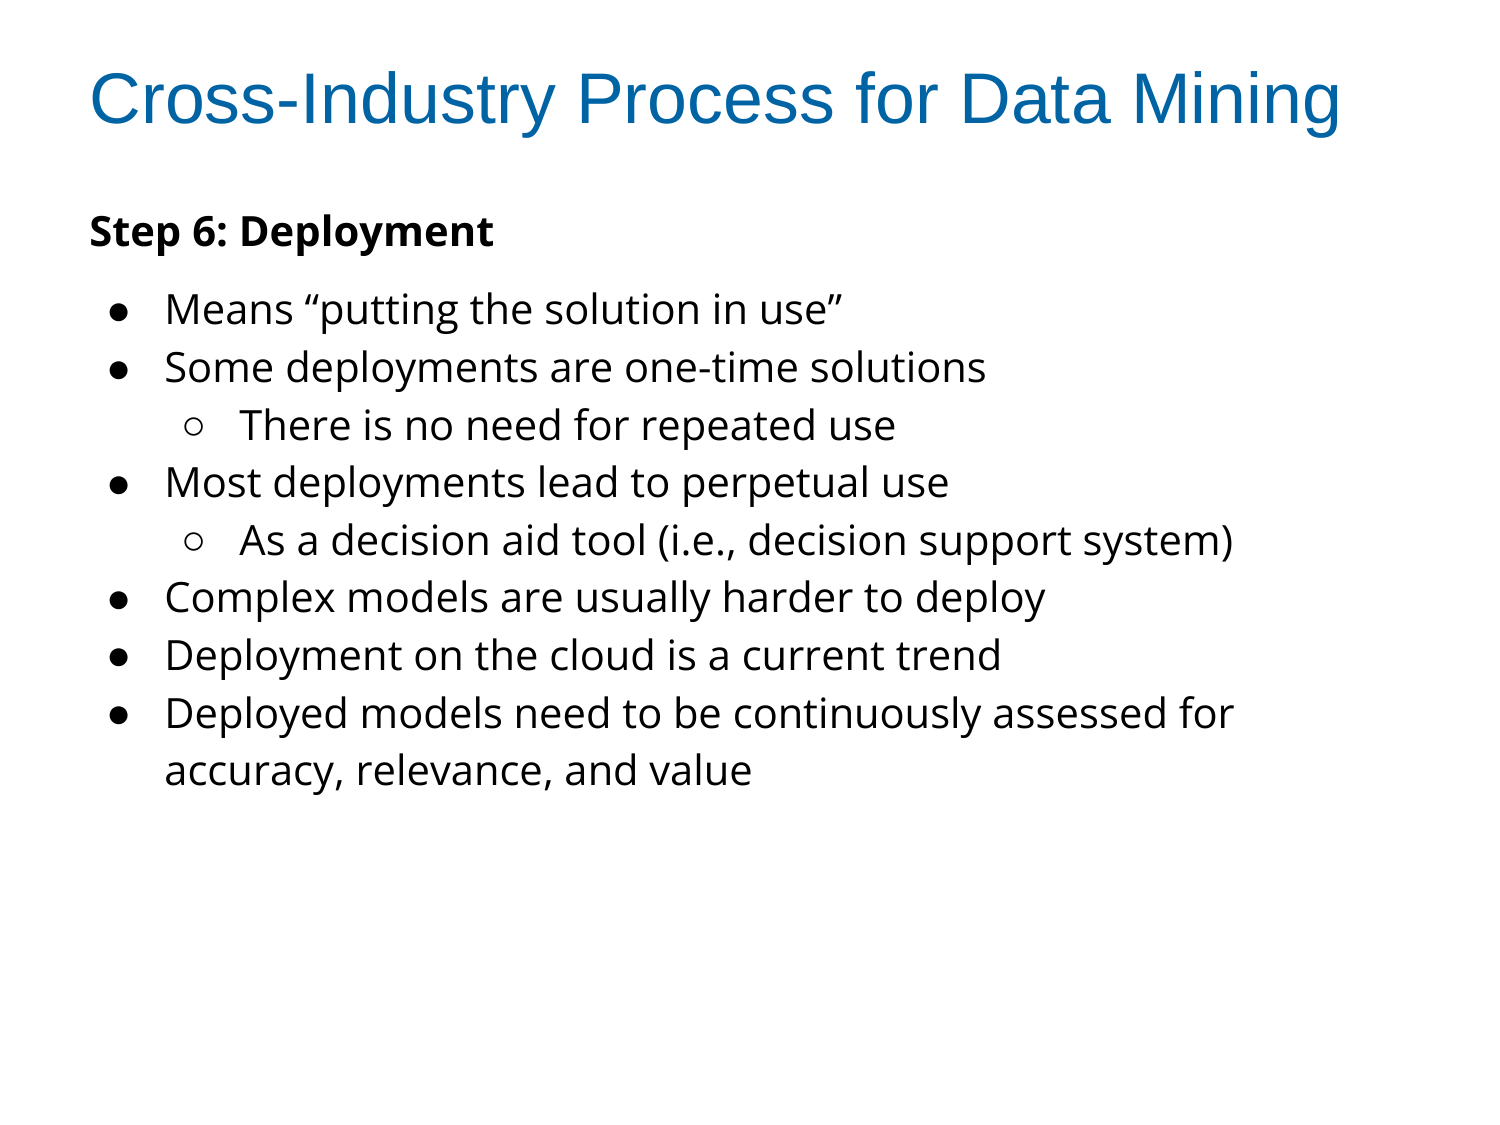

# Cross-Industry Process for Data Mining
Step 6: Deployment
Means “putting the solution in use”
Some deployments are one-time solutions
There is no need for repeated use
Most deployments lead to perpetual use
As a decision aid tool (i.e., decision support system)
Complex models are usually harder to deploy
Deployment on the cloud is a current trend
Deployed models need to be continuously assessed for accuracy, relevance, and value